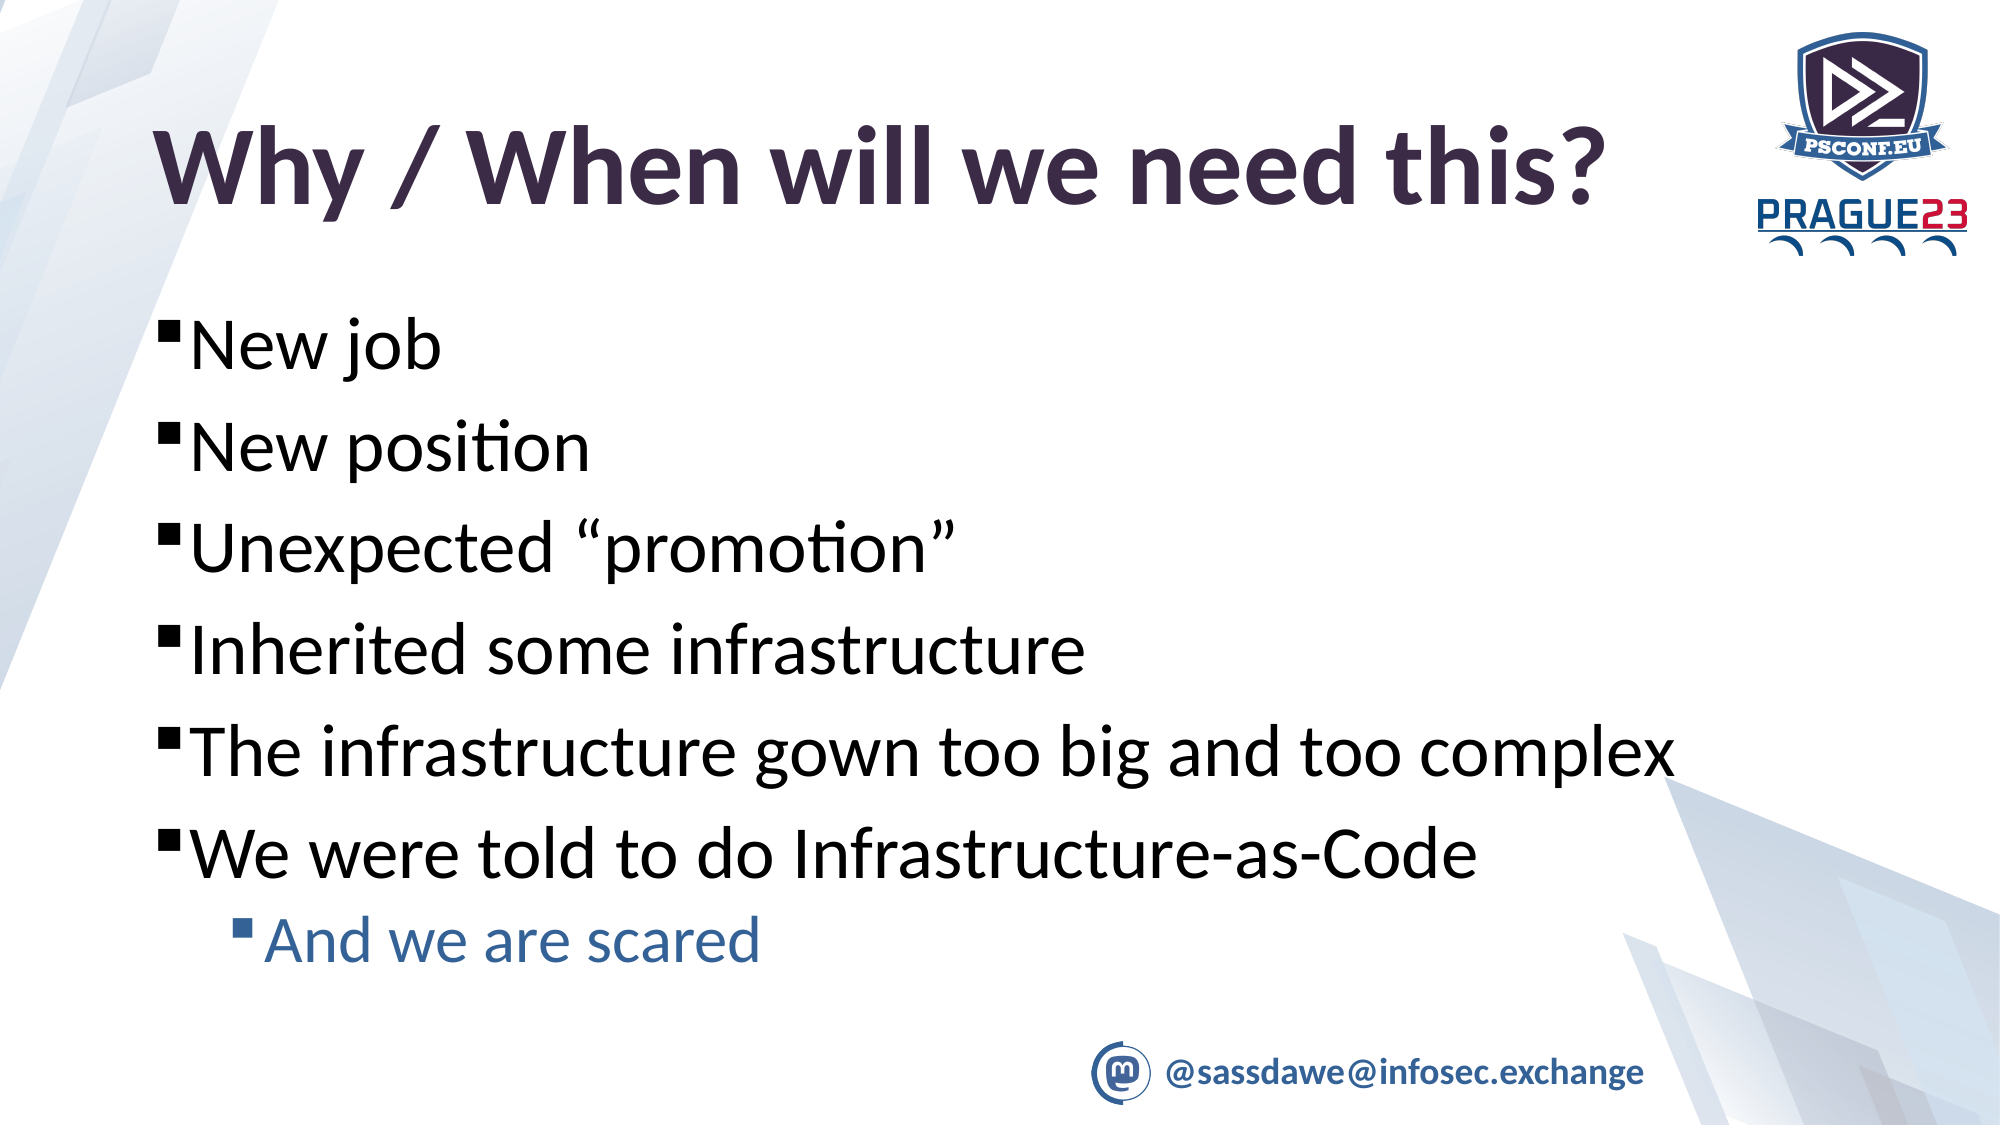

# Why / When will we need this?
New job
New position
Unexpected “promotion”
Inherited some infrastructure
The infrastructure gown too big and too complex
We were told to do Infrastructure-as-Code
And we are scared